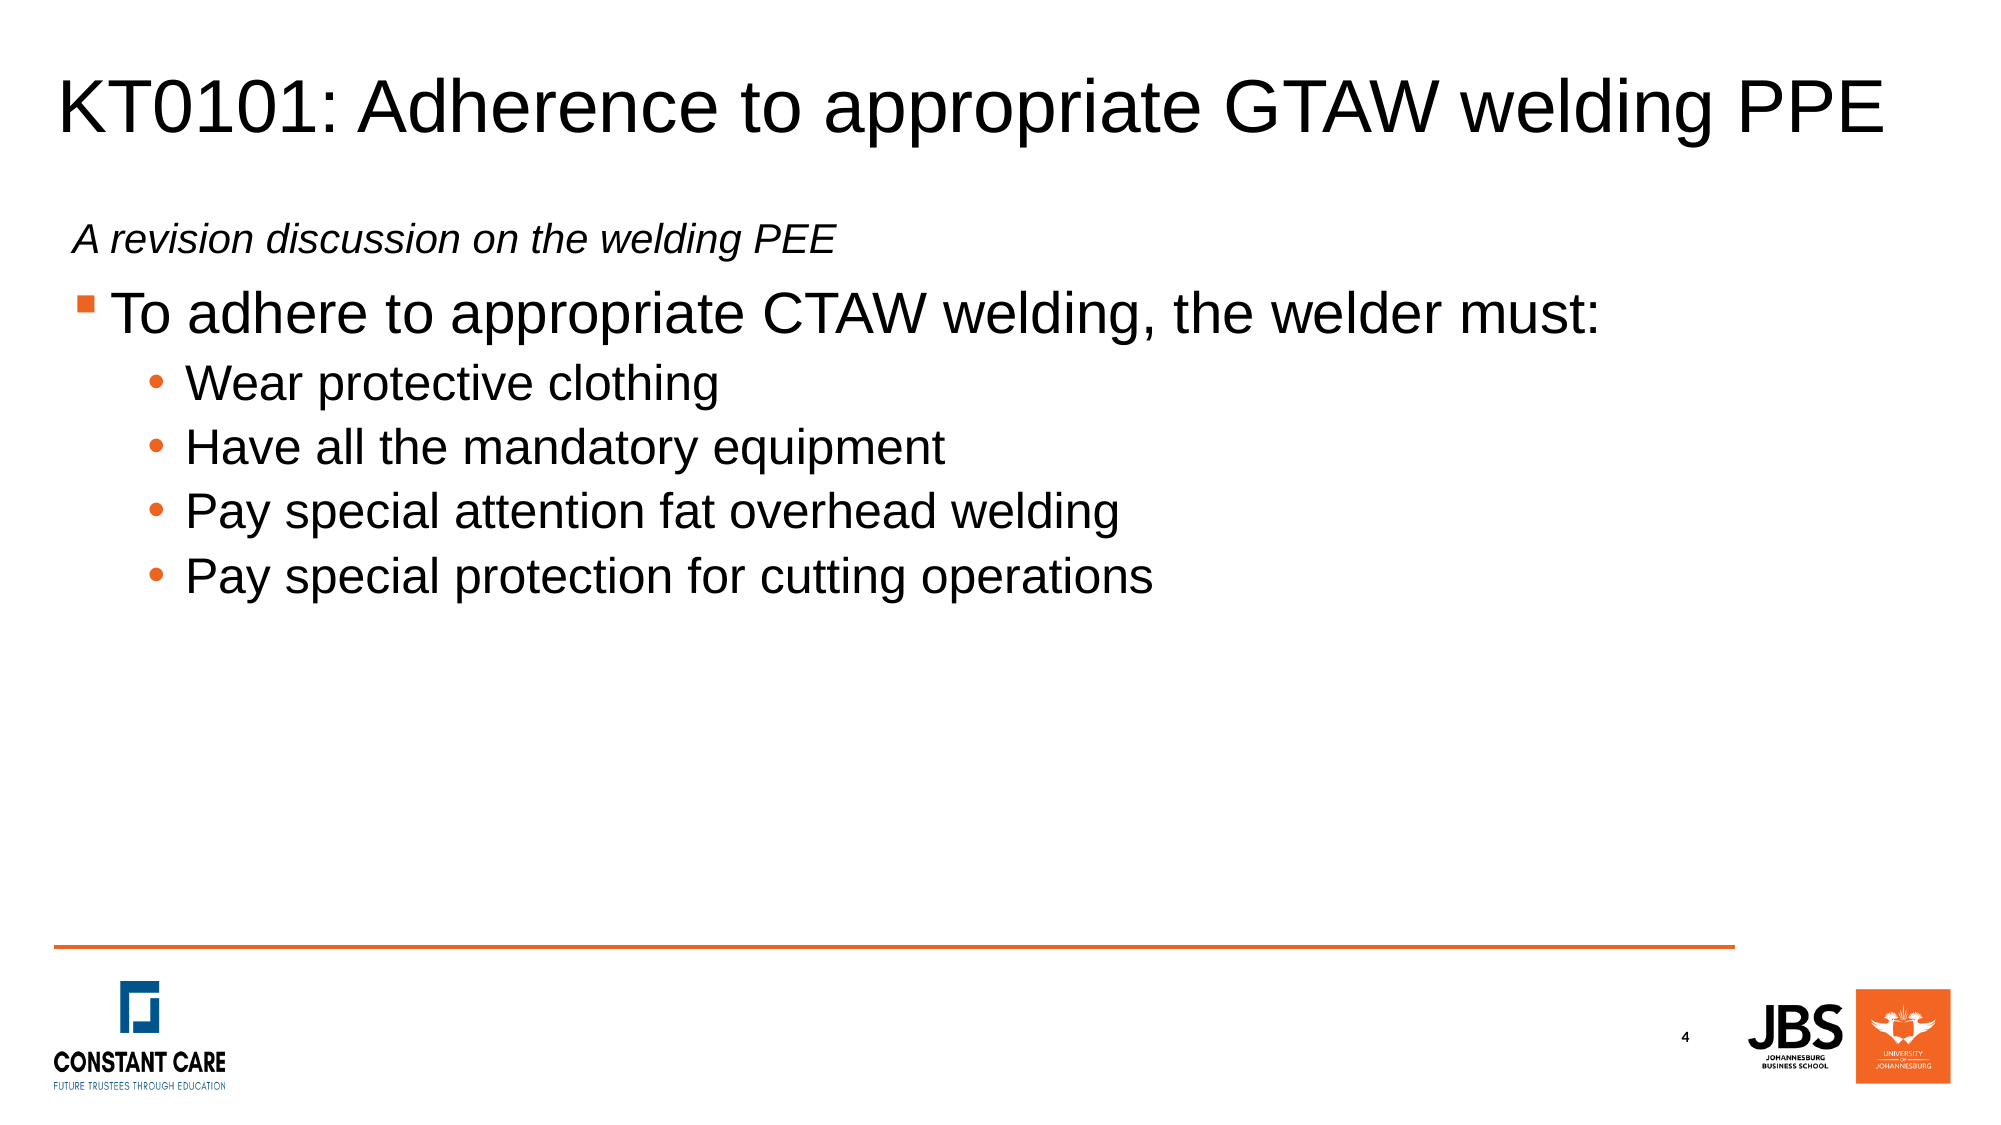

# KT0101: Adherence to appropriate GTAW welding PPE
A revision discussion on the welding PEE
To adhere to appropriate CTAW welding, the welder must:
Wear protective clothing
Have all the mandatory equipment
Pay special attention fat overhead welding
Pay special protection for cutting operations